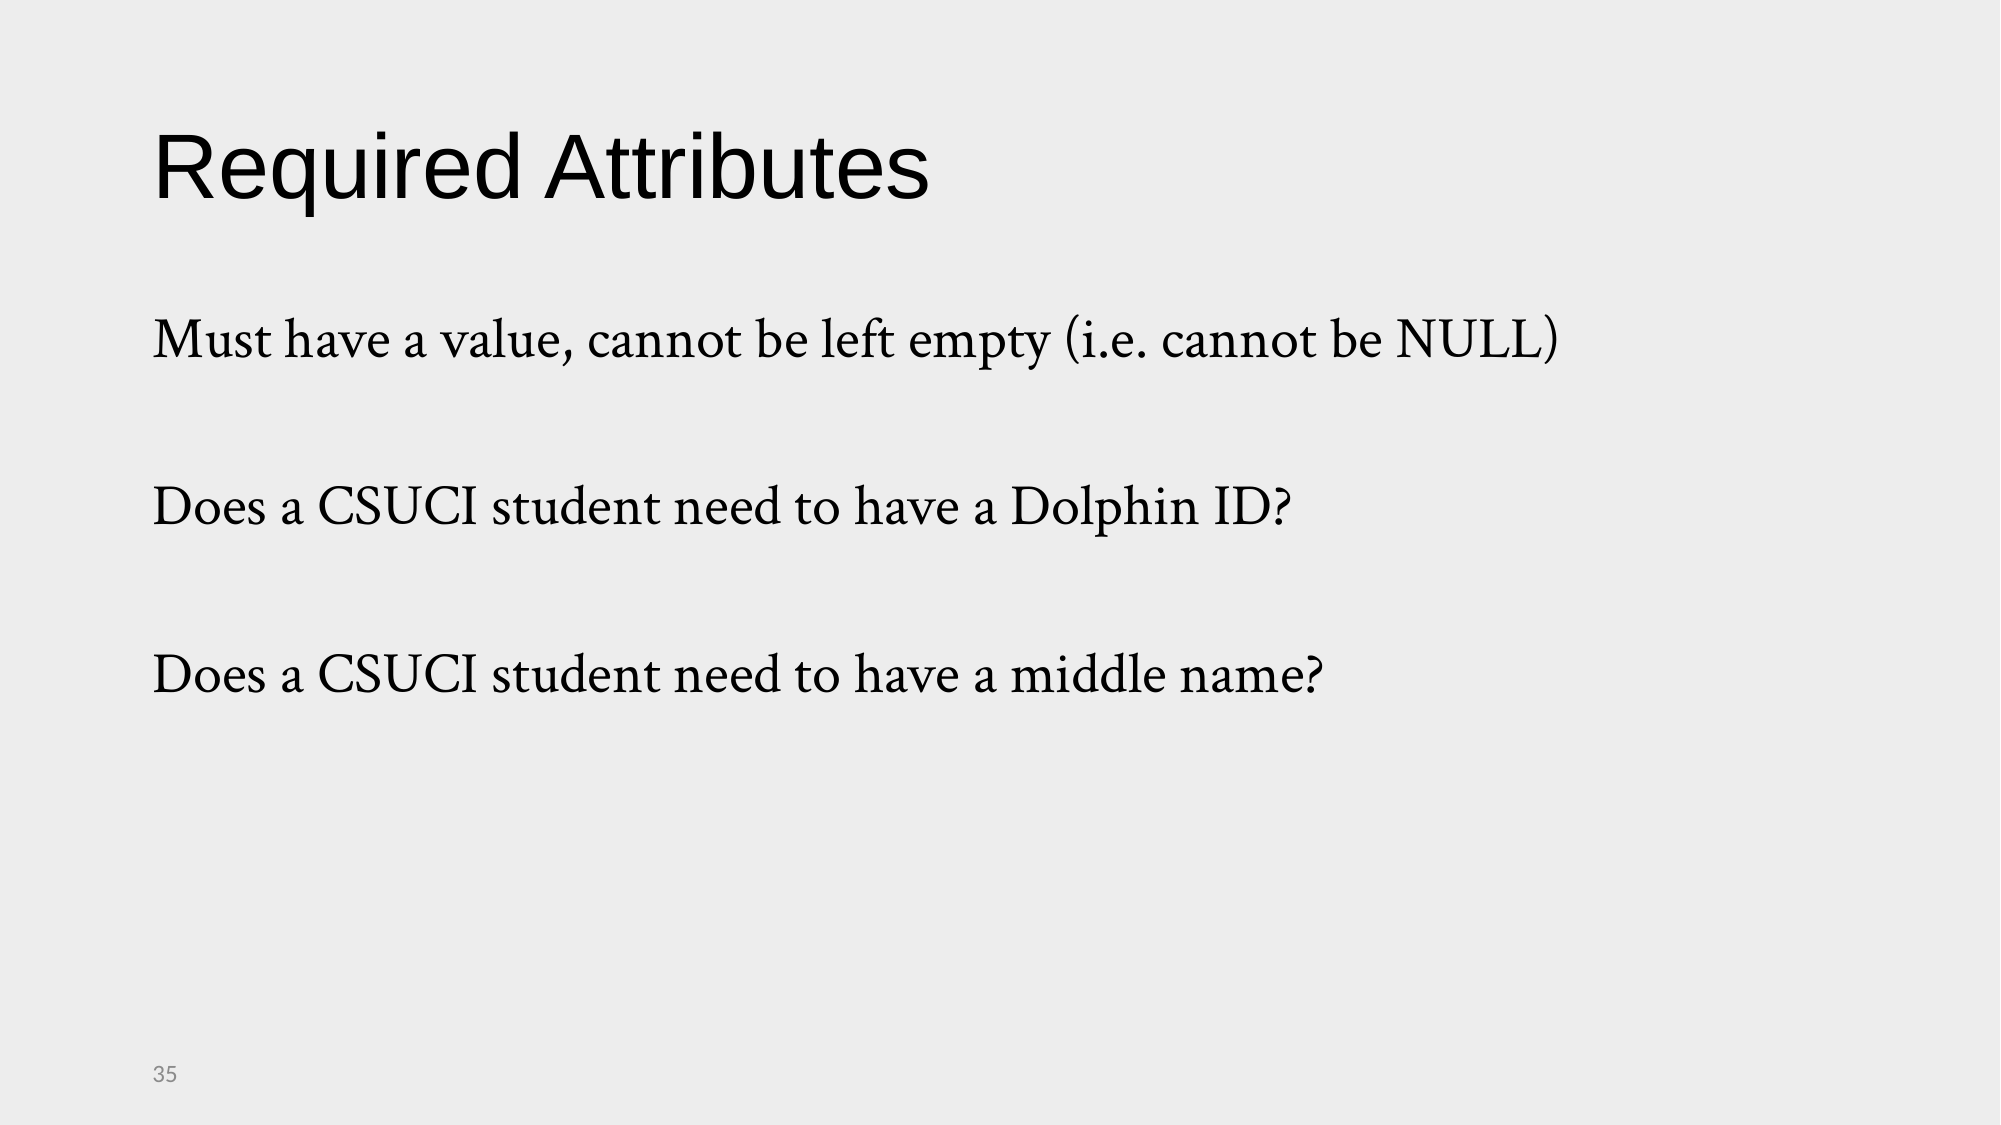

# Required Attributes
Must have a value, cannot be left empty (i.e. cannot be NULL)

Does a CSUCI student need to have a Dolphin ID?

Does a CSUCI student need to have a middle name?
35